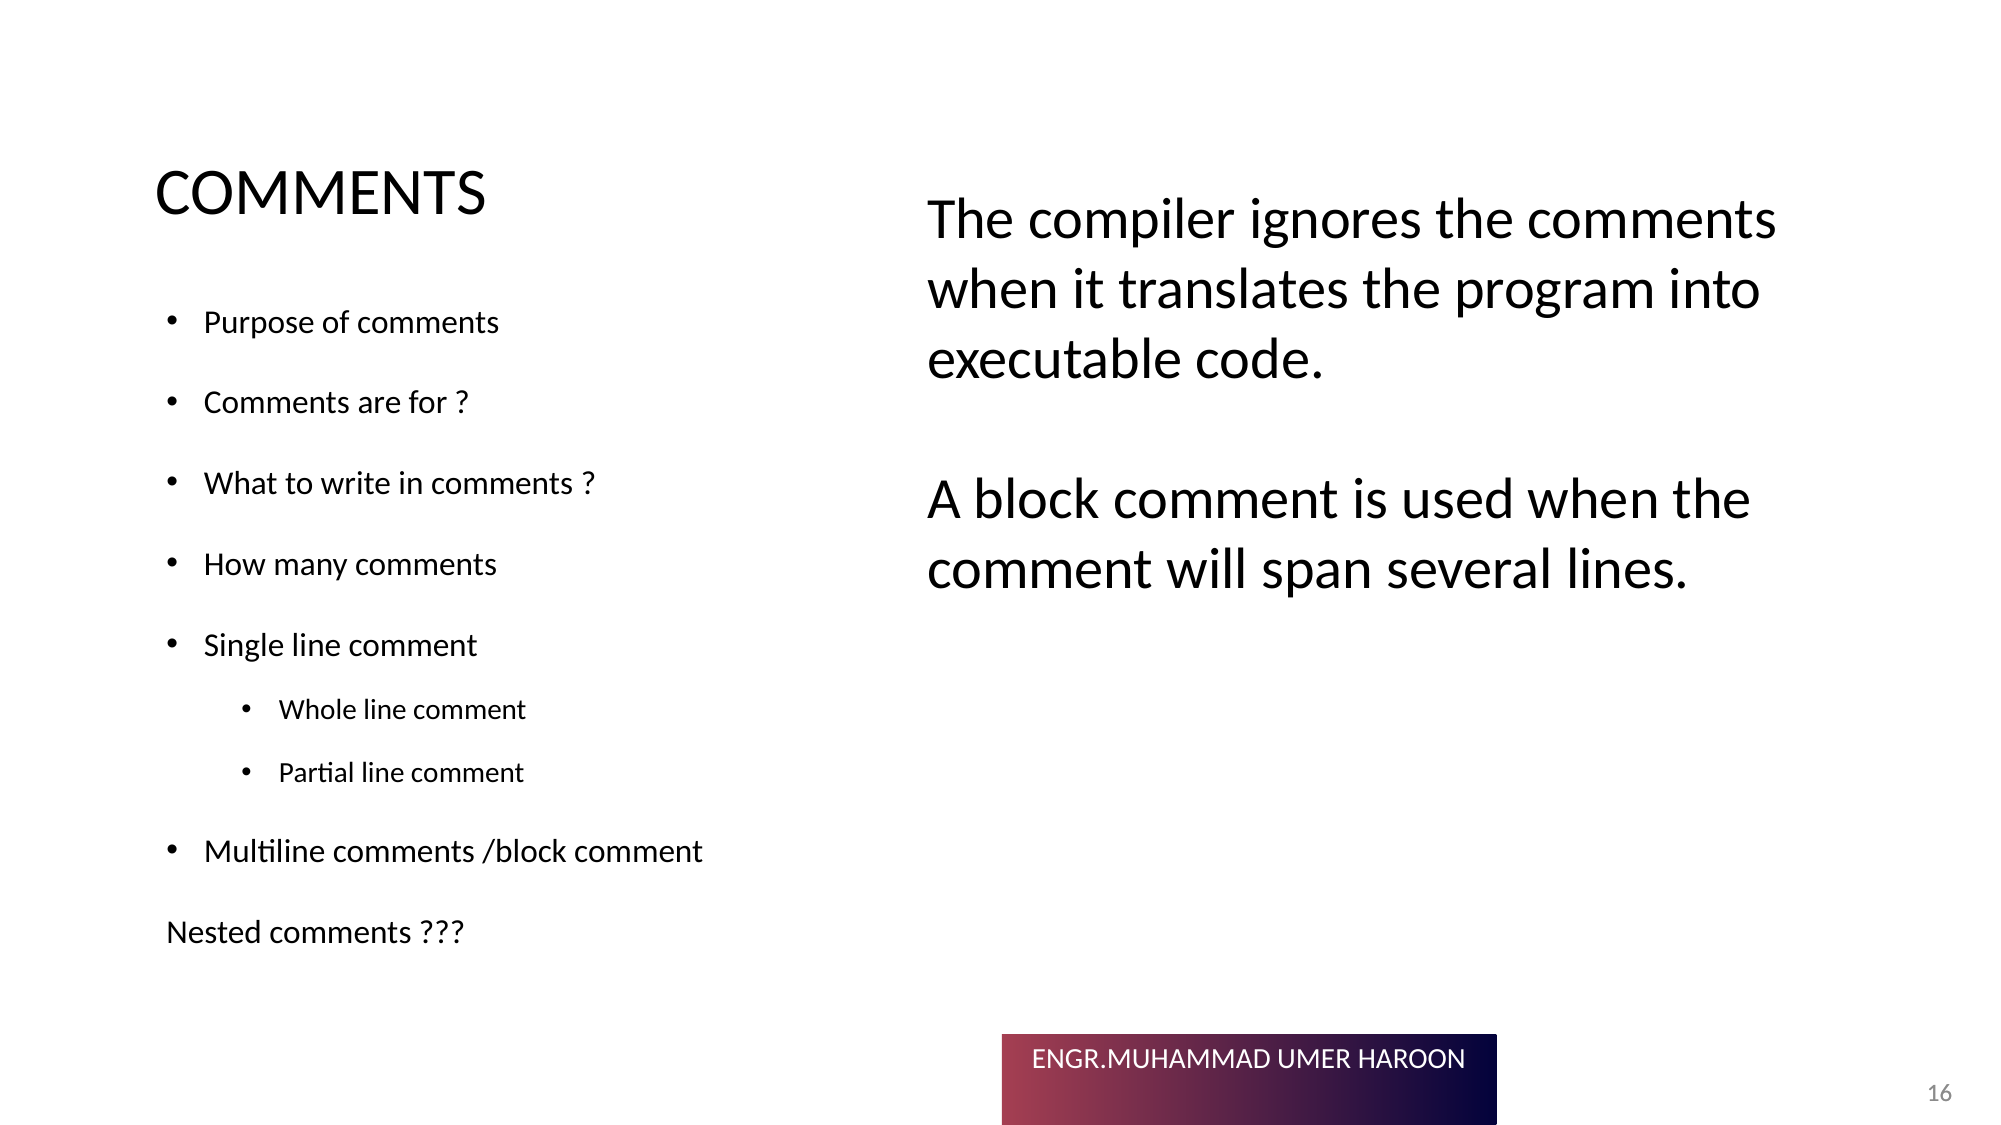

# comments
The compiler ignores the comments when it translates the program into executable code.

A block comment is used when the comment will span several lines.
Purpose of comments
Comments are for ?
What to write in comments ?
How many comments
Single line comment
Whole line comment
Partial line comment
Multiline comments /block comment
Nested comments ???
16